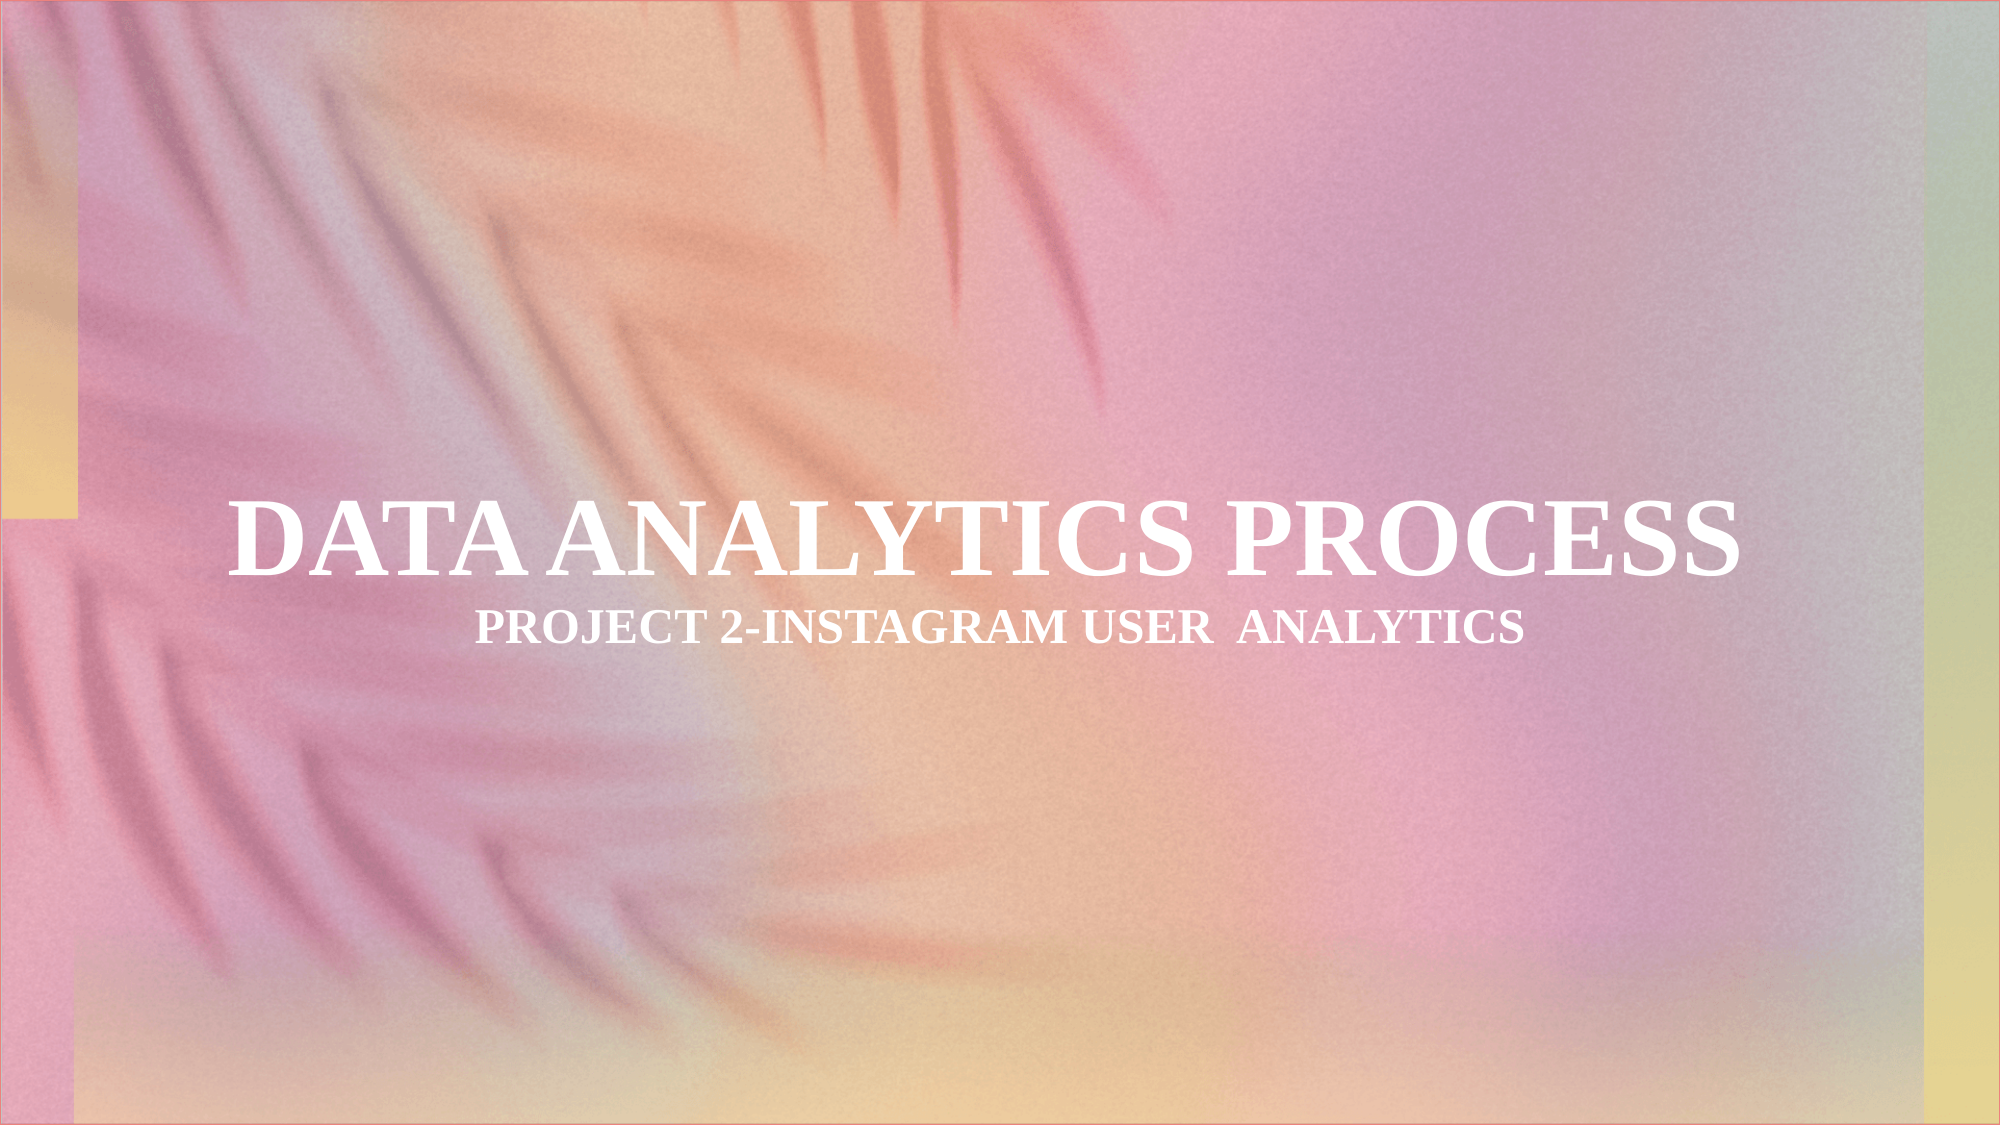

# DATA ANALYTICS PROCESS project 2-Instagram User  analytics